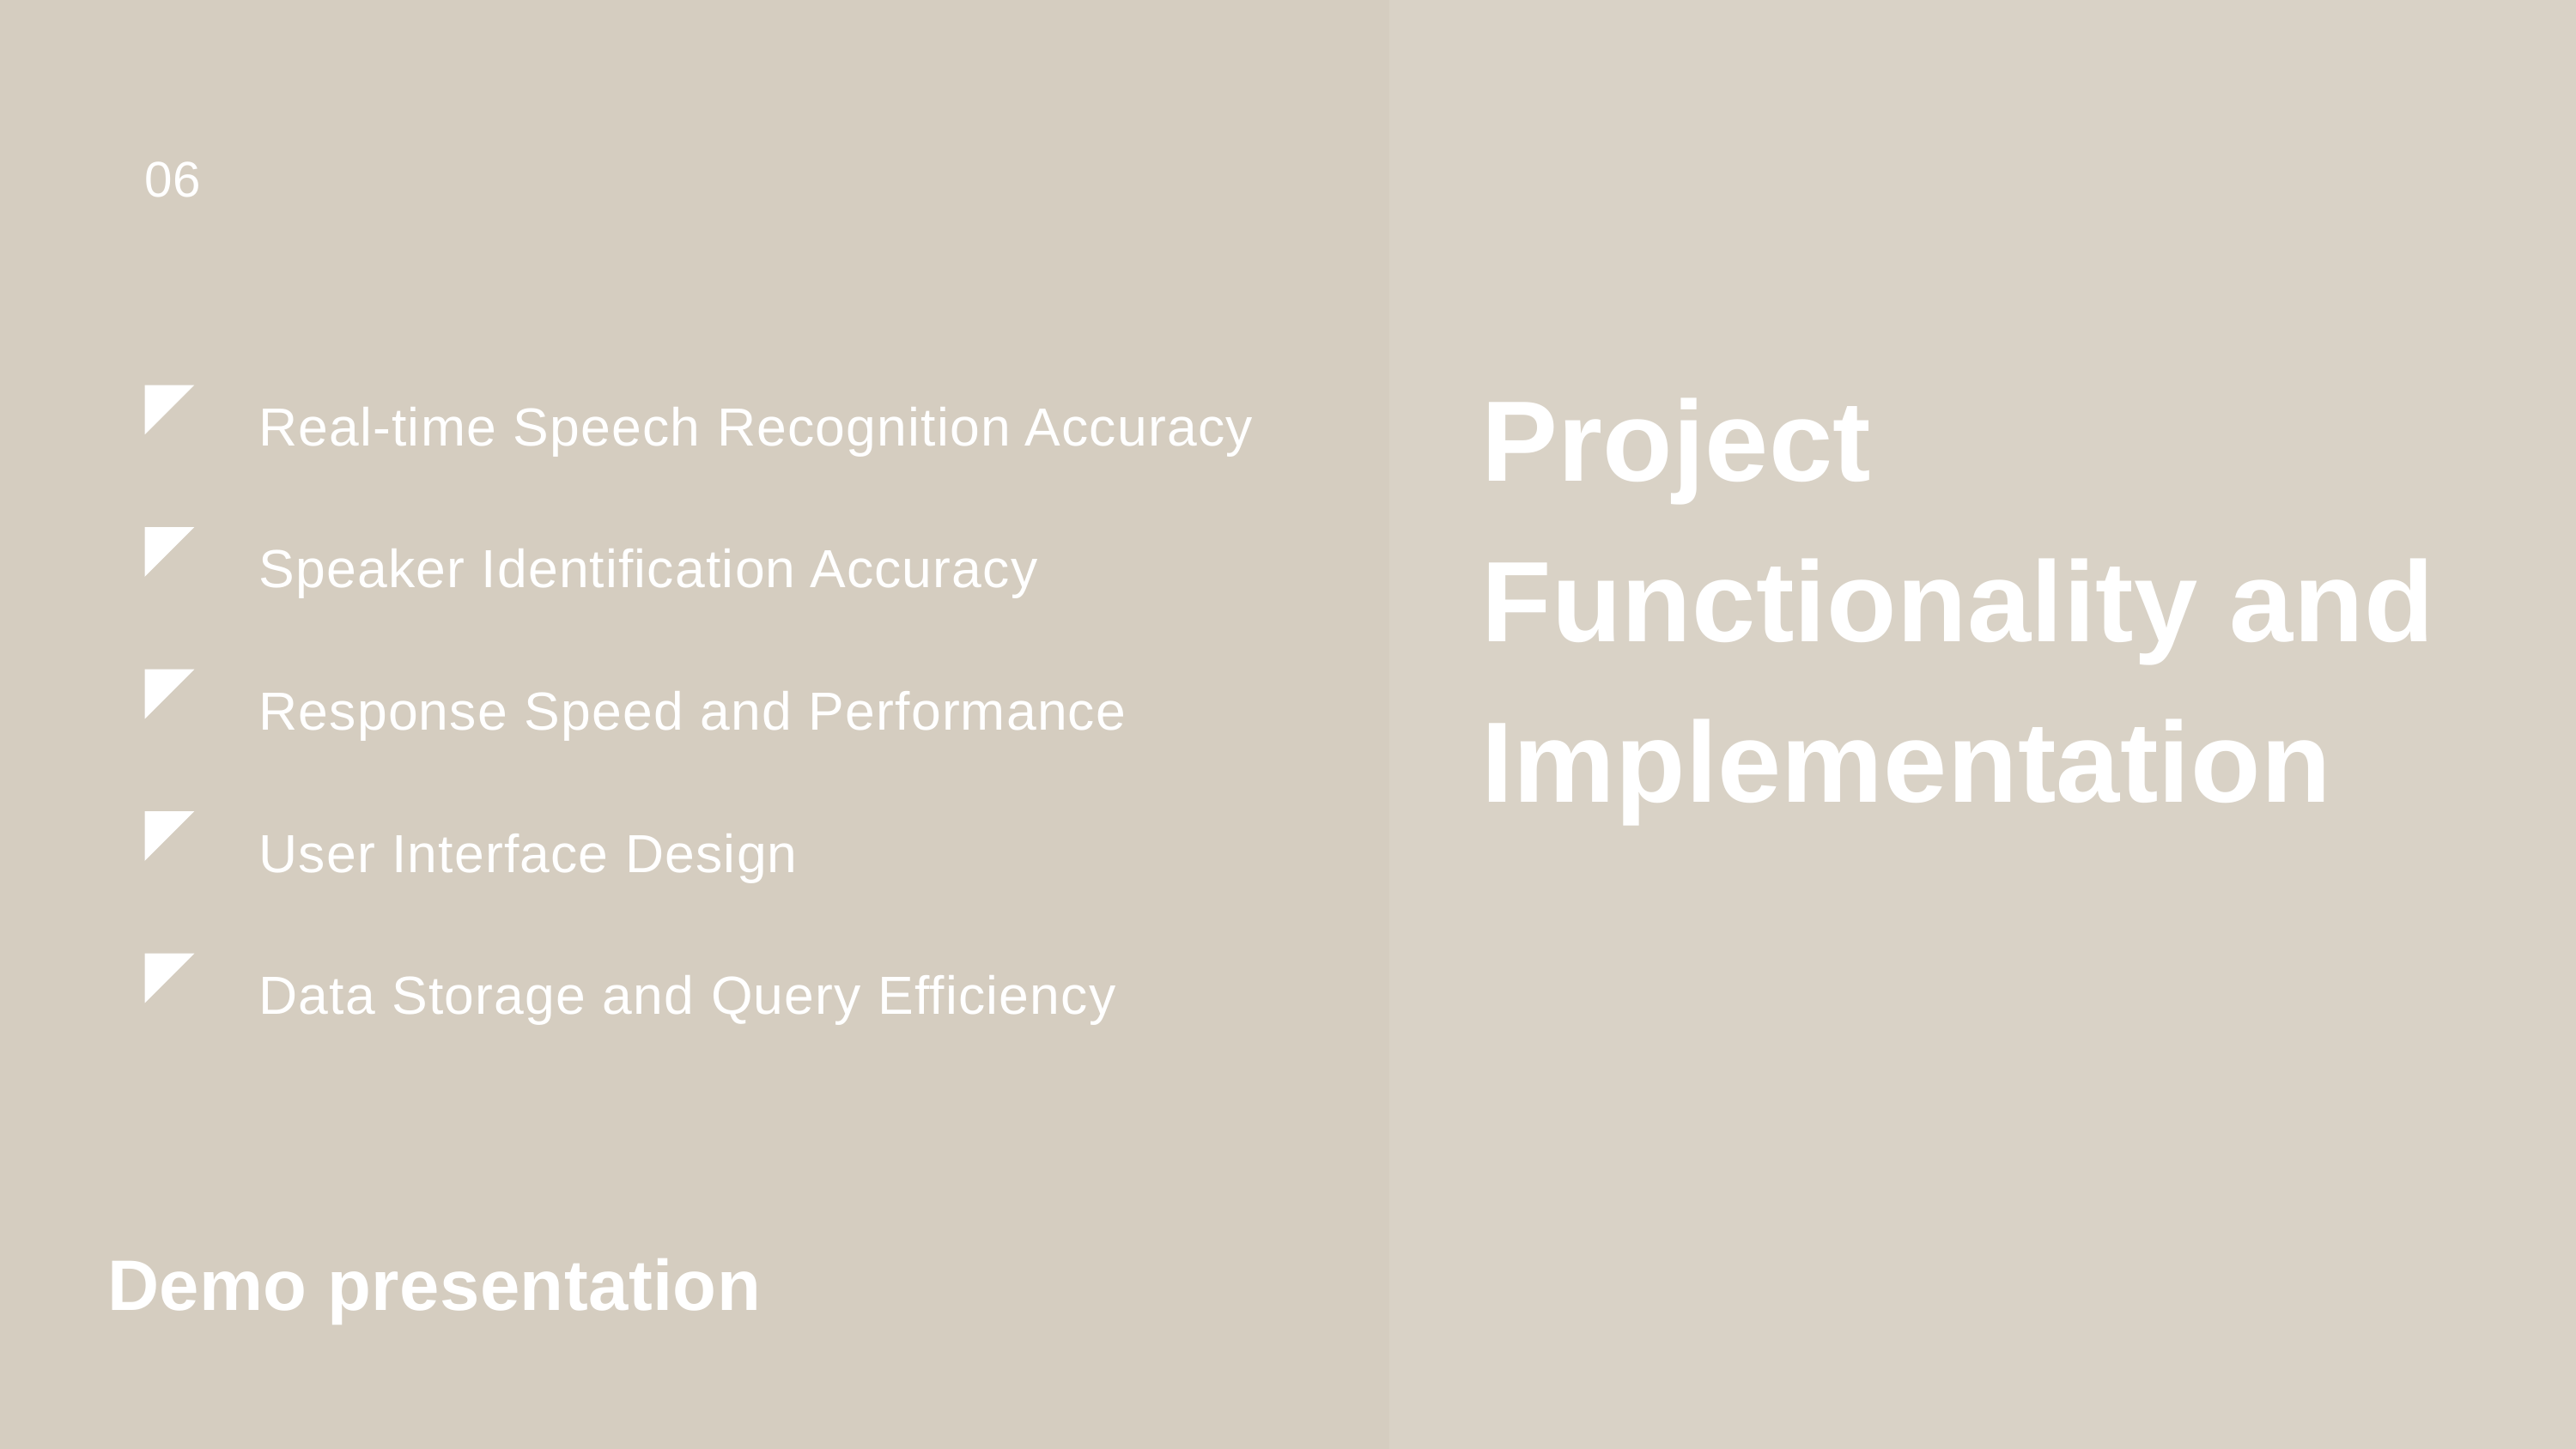

06
Project Functionality and Implementation
Real-time Speech Recognition Accuracy

Speaker Identification Accuracy

Response Speed and Performance

User Interface Design

Data Storage and Query Efficiency

Demo presentation